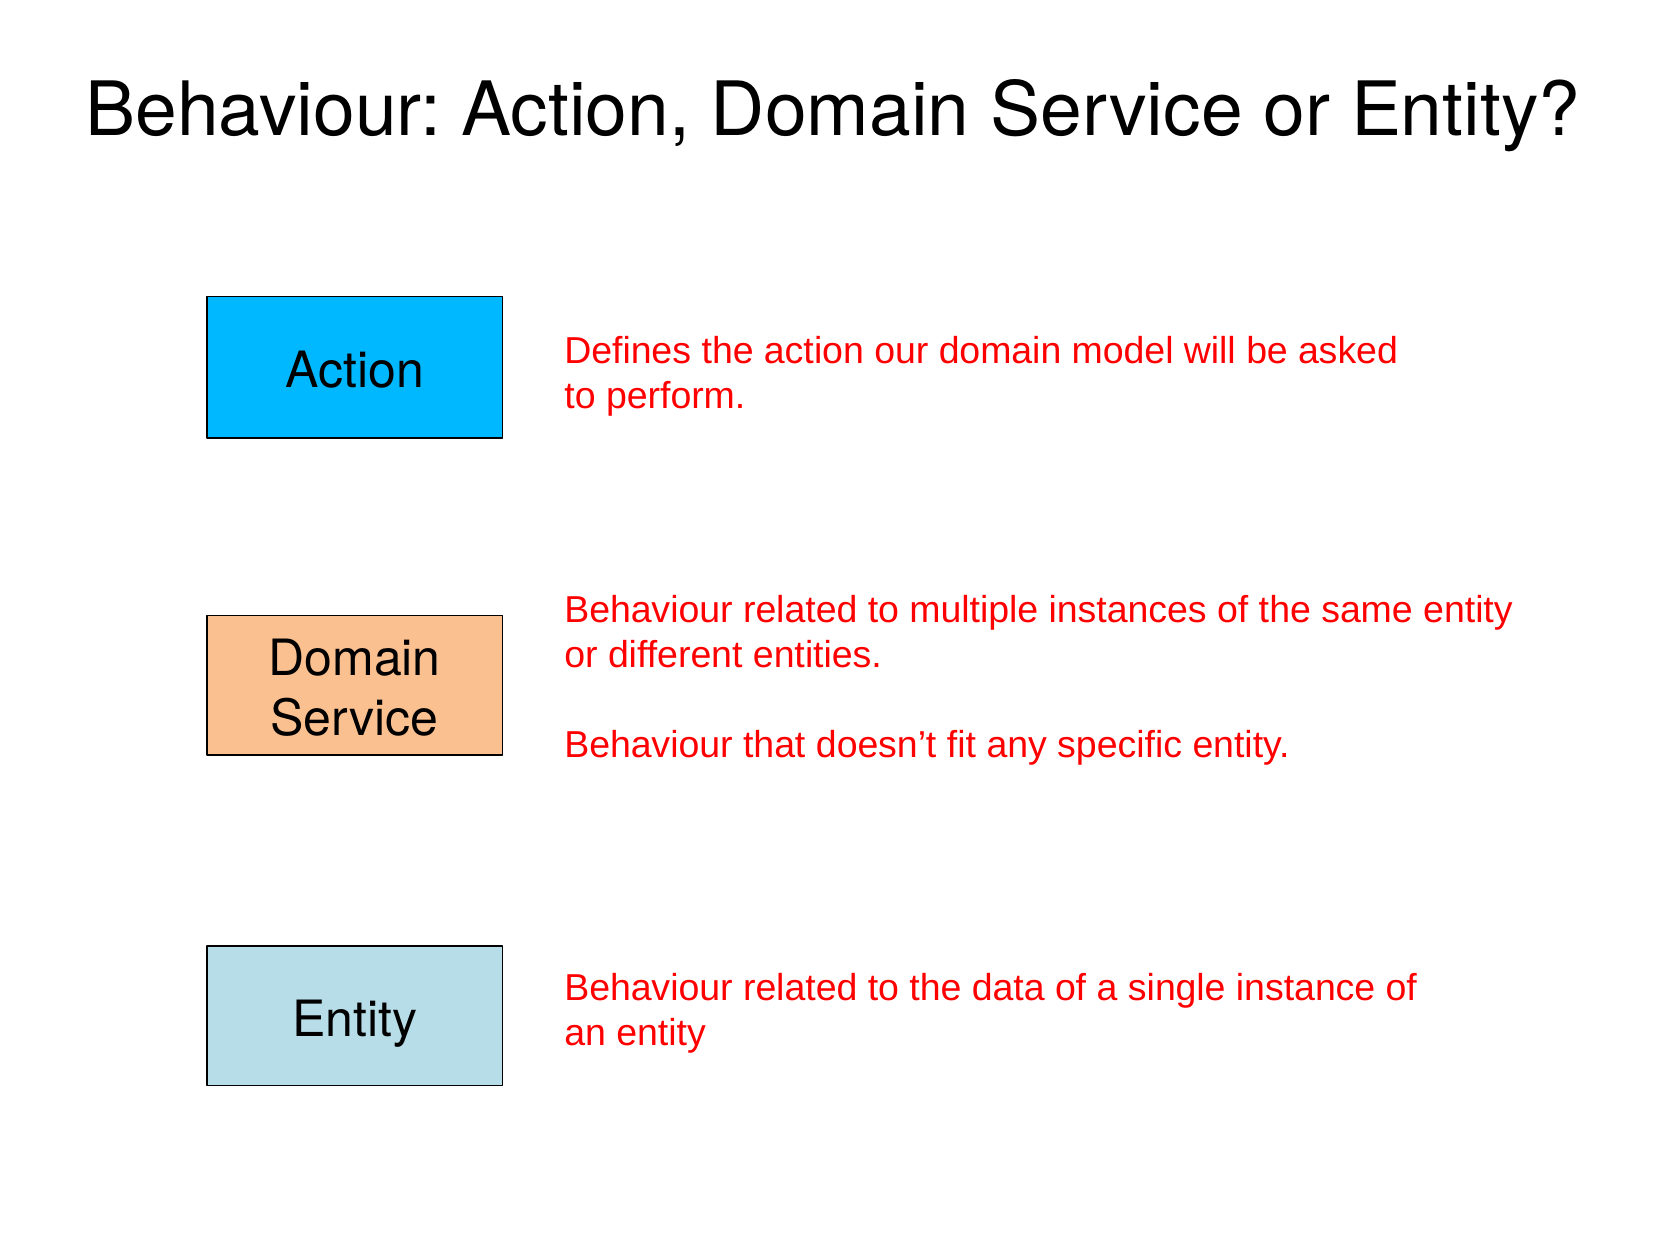

# Behaviour: Action, Domain Service or Entity?
Action
Defines the action our domain model will be asked to perform.
Behaviour related to multiple instances of the same entity or different entities.

Behaviour that doesn’t fit any specific entity.
Domain Service
Entity
Behaviour related to the data of a single instance of an entity